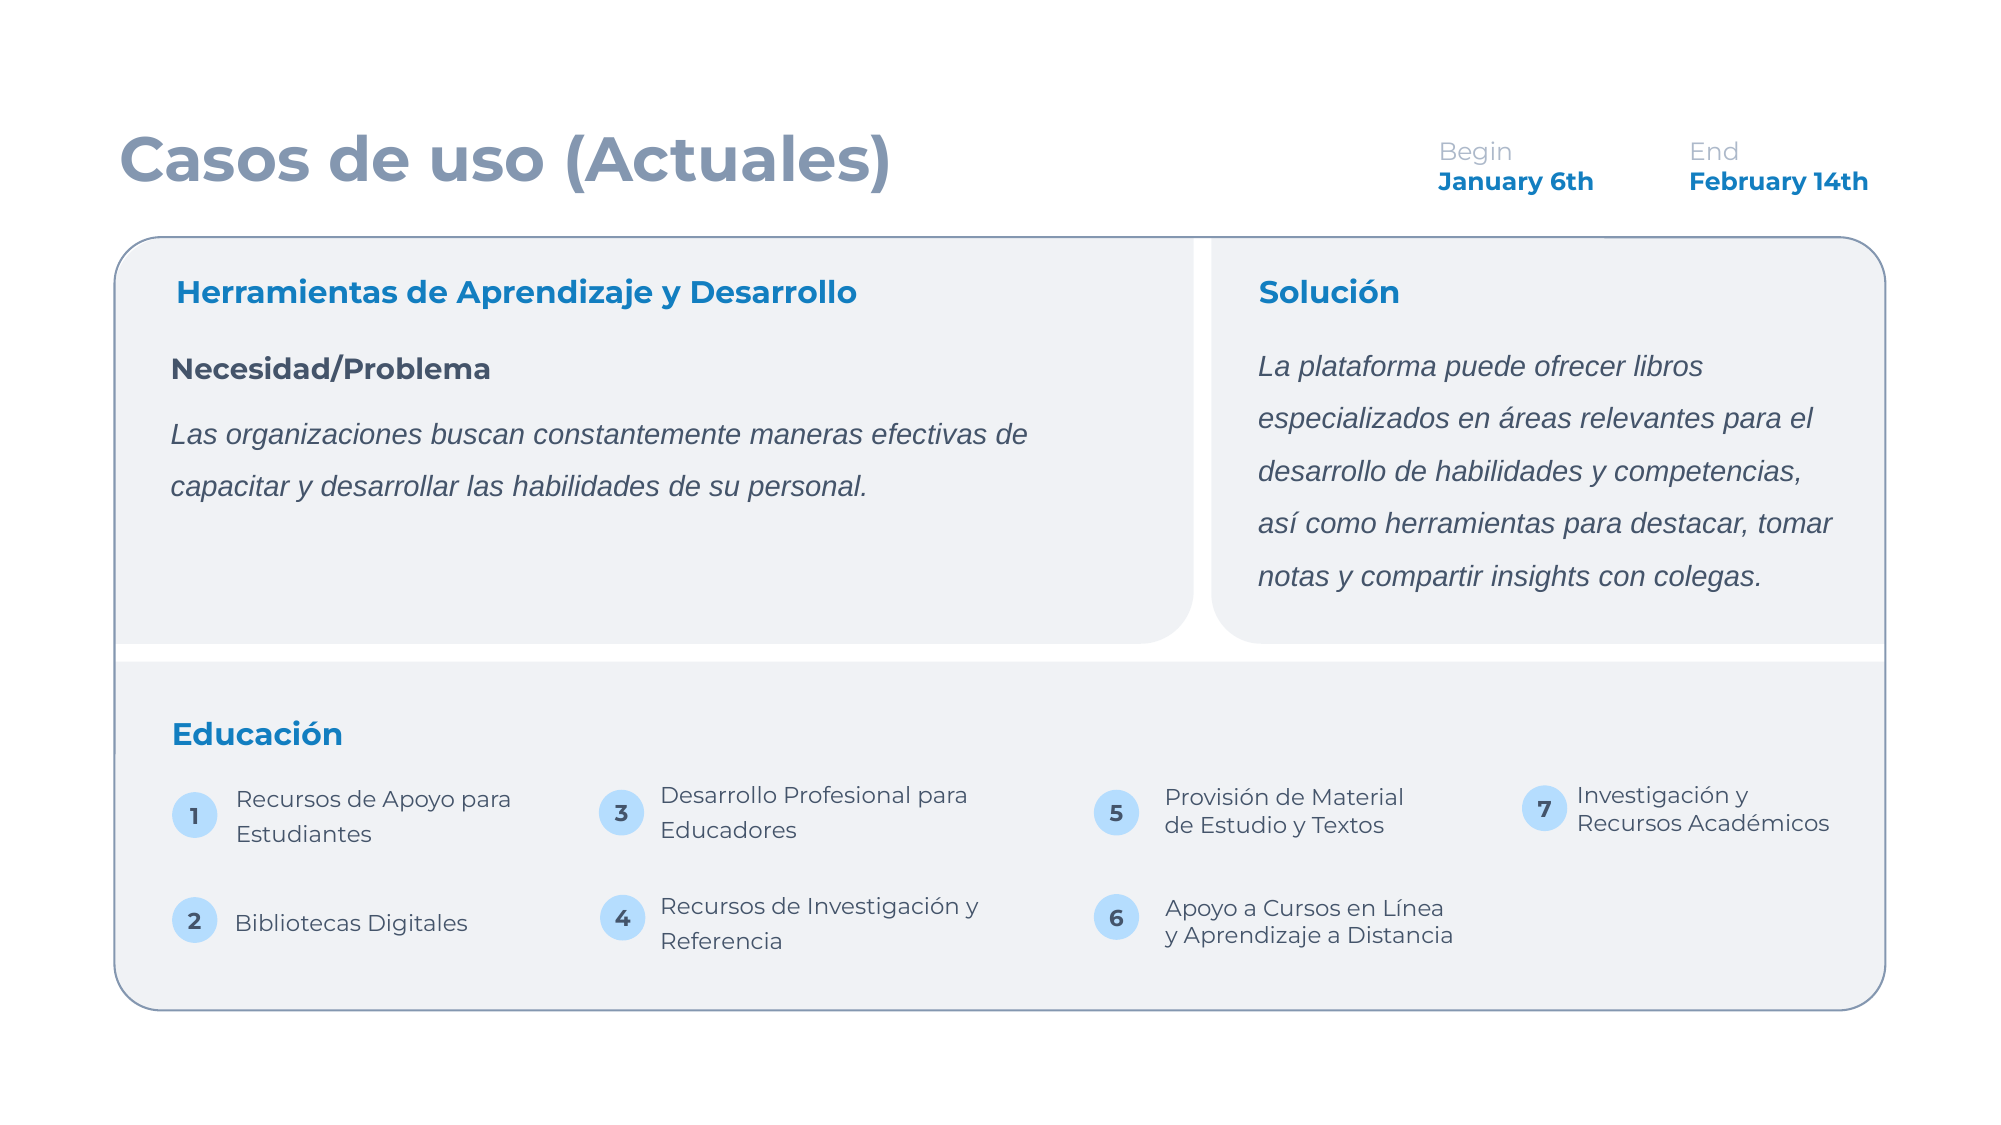

Casos de uso (Actuales)
Begin
January 6th
End
February 14th

Herramientas de Aprendizaje y Desarrollo
Solución
La plataforma puede ofrecer libros especializados en áreas relevantes para el desarrollo de habilidades y competencias, así como herramientas para destacar, tomar notas y compartir insights con colegas.
Necesidad/Problema
Las organizaciones buscan constantemente maneras efectivas de capacitar y desarrollar las habilidades de su personal.

Educación
Desarrollo Profesional para Educadores
2
Recursos de Apoyo para Estudiantes
1
Investigación y Recursos Académicos
Provisión de Material de Estudio y Textos
7
3
5
Recursos de Investigación y Referencia
Apoyo a Cursos en Línea y Aprendizaje a Distancia
Bibliotecas Digitales
6
4